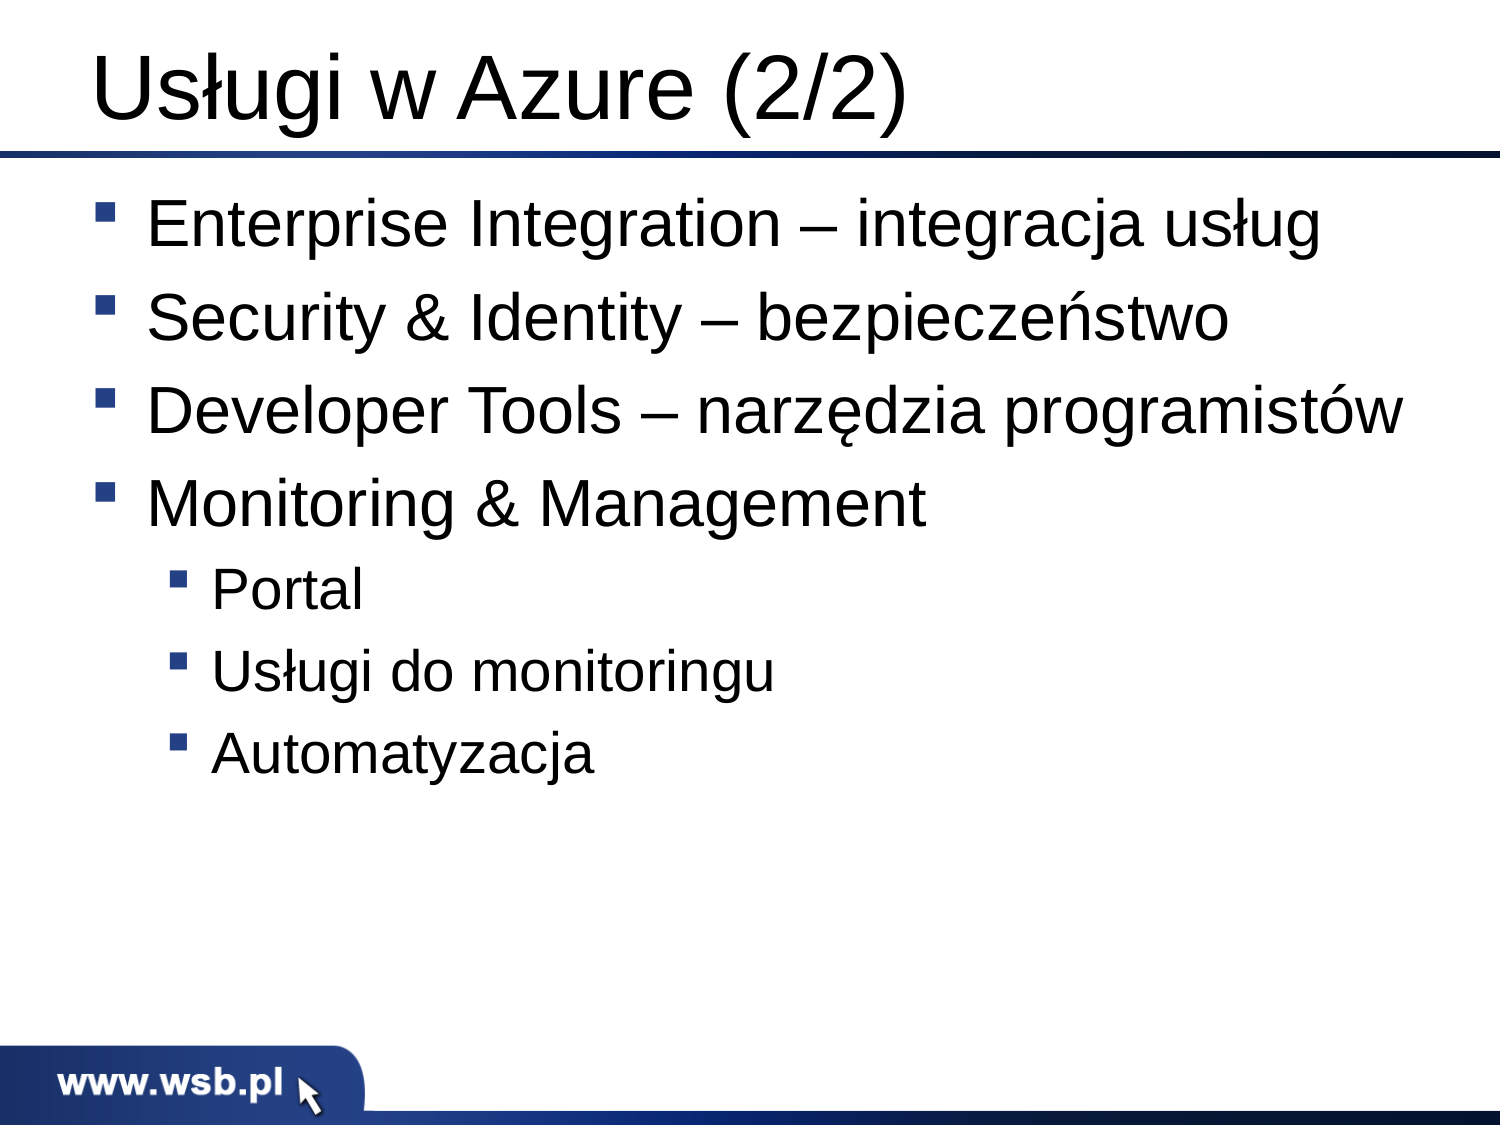

# Usługi w Azure (2/2)
Enterprise Integration – integracja usług
Security & Identity – bezpieczeństwo
Developer Tools – narzędzia programistów
Monitoring & Management
Portal
Usługi do monitoringu
Automatyzacja